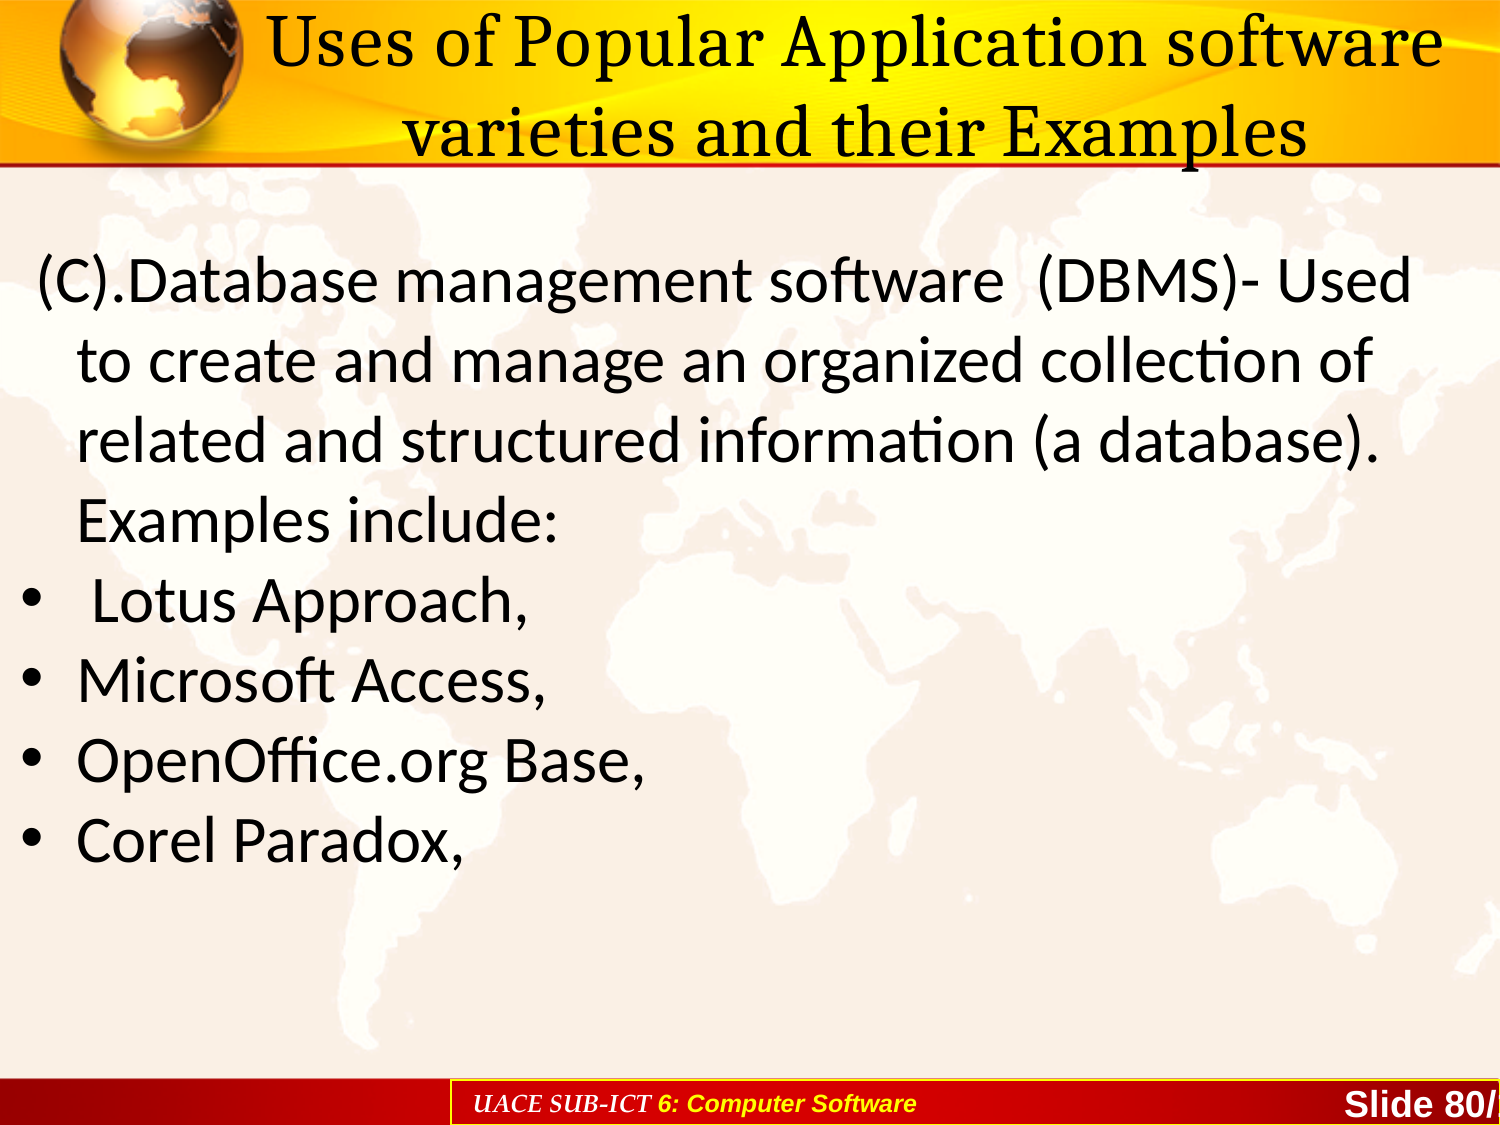

# Uses of Popular Application software varieties and their Examples
 (C).Database management software  (DBMS)- Used to create and manage an organized collection of related and structured information (a database). Examples include:
 Lotus Approach,
Microsoft Access,
OpenOffice.org Base,
Corel Paradox,